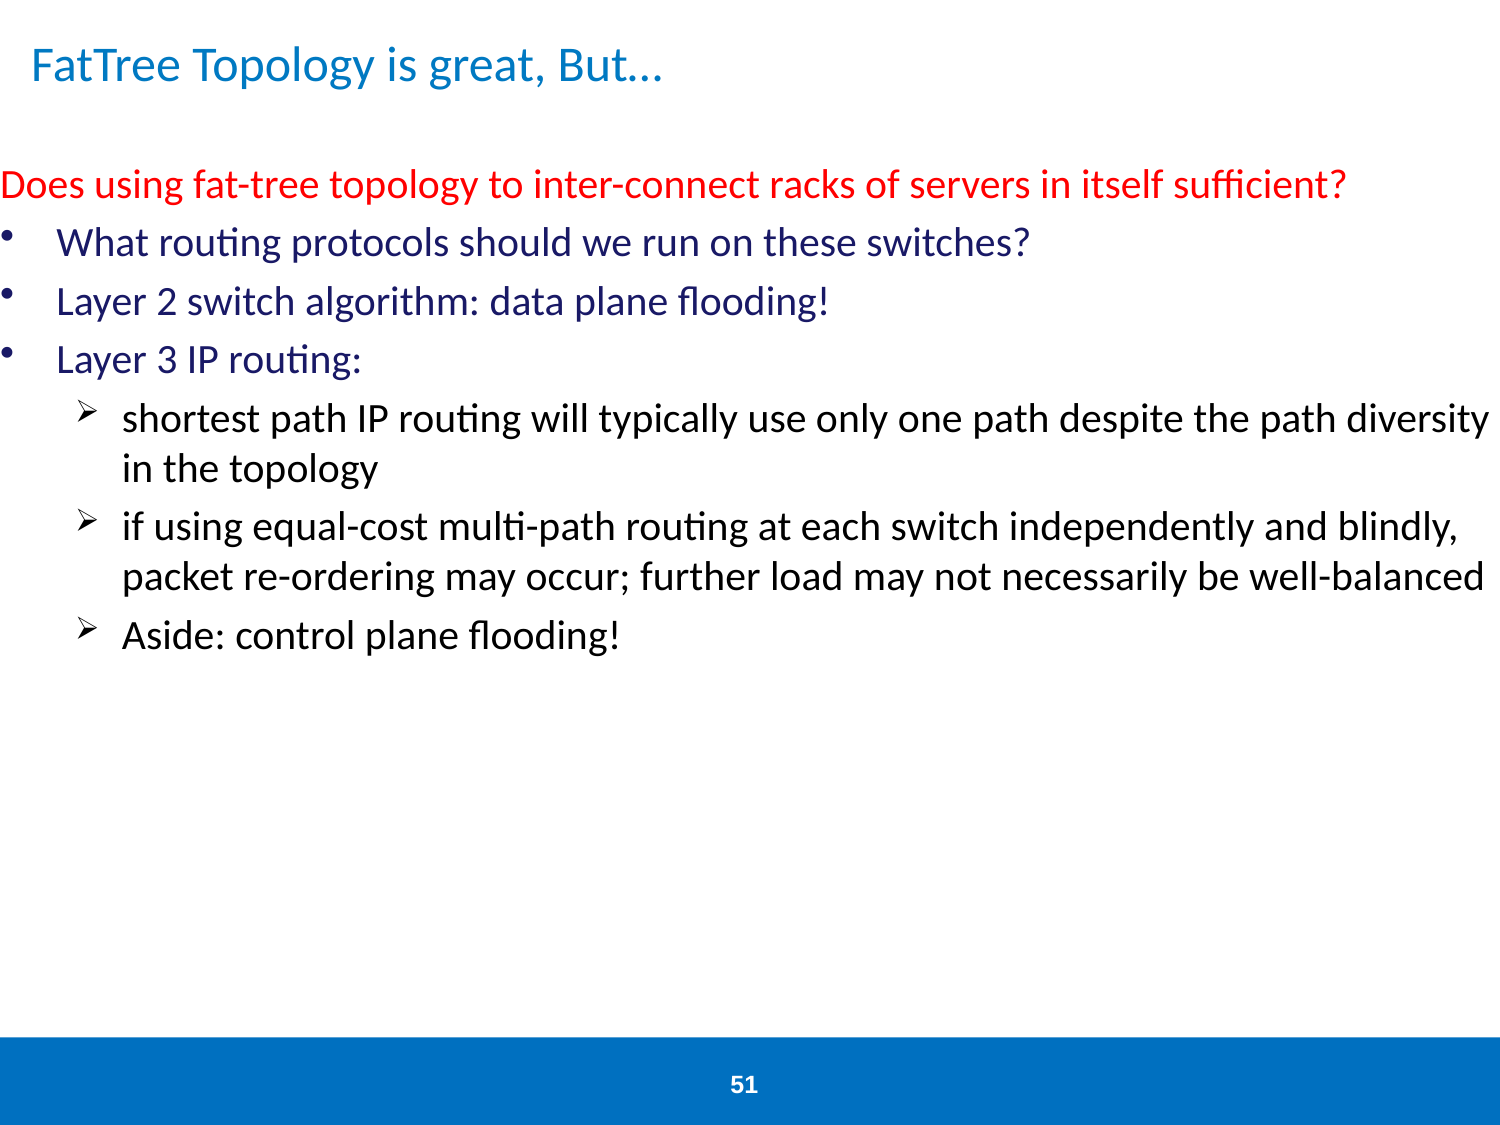

# FatTree Topology is great, But…
Does using fat-tree topology to inter-connect racks of servers in itself sufficient?
What routing protocols should we run on these switches?
Layer 2 switch algorithm: data plane flooding!
Layer 3 IP routing:
shortest path IP routing will typically use only one path despite the path diversity in the topology
if using equal-cost multi-path routing at each switch independently and blindly, packet re-ordering may occur; further load may not necessarily be well-balanced
Aside: control plane flooding!